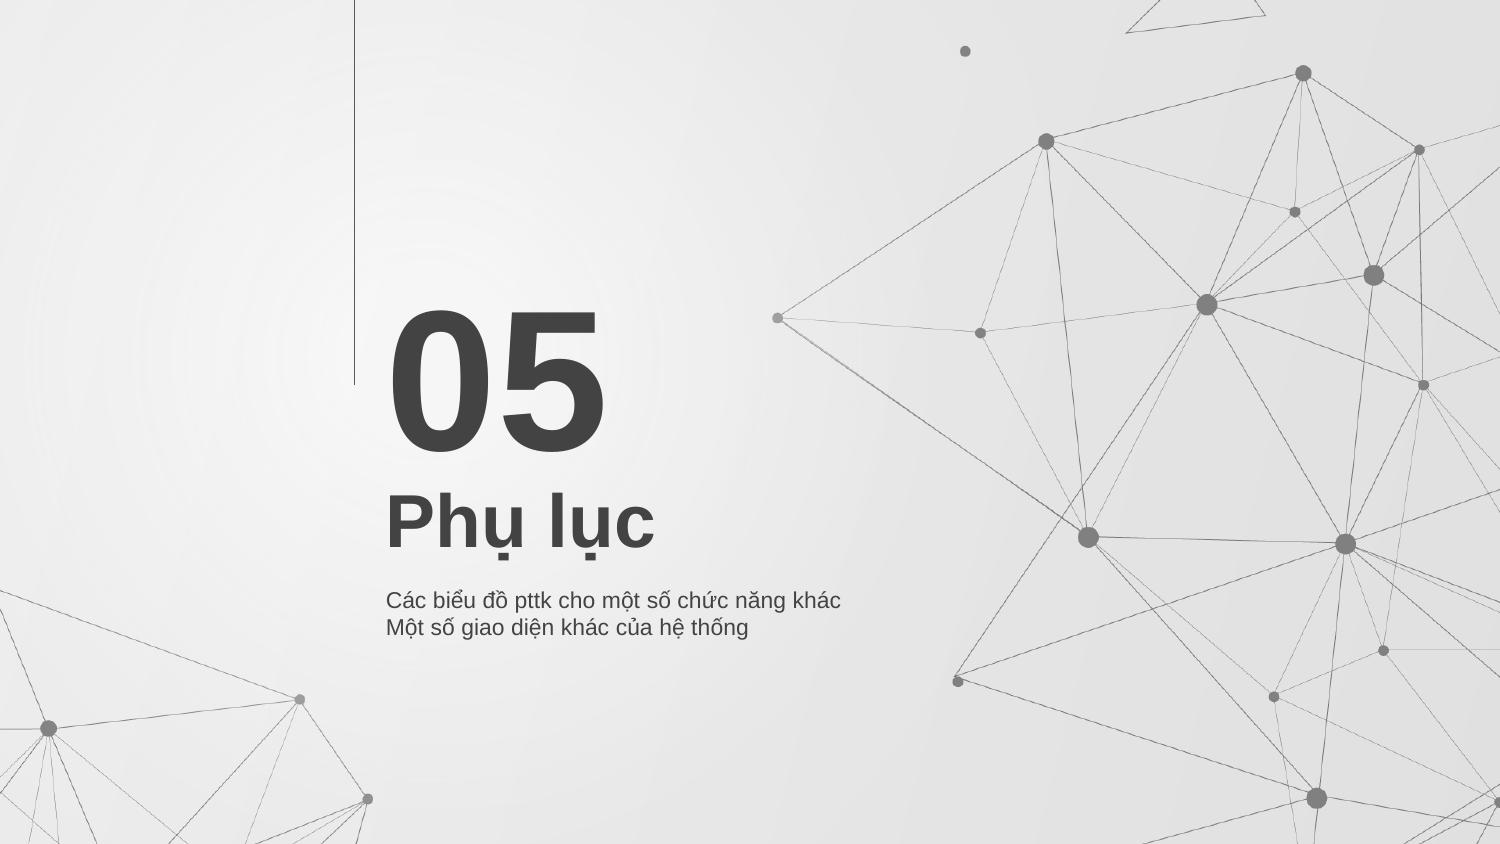

05
# Phụ lục
Các biểu đồ pttk cho một số chức năng khác
Một số giao diện khác của hệ thống